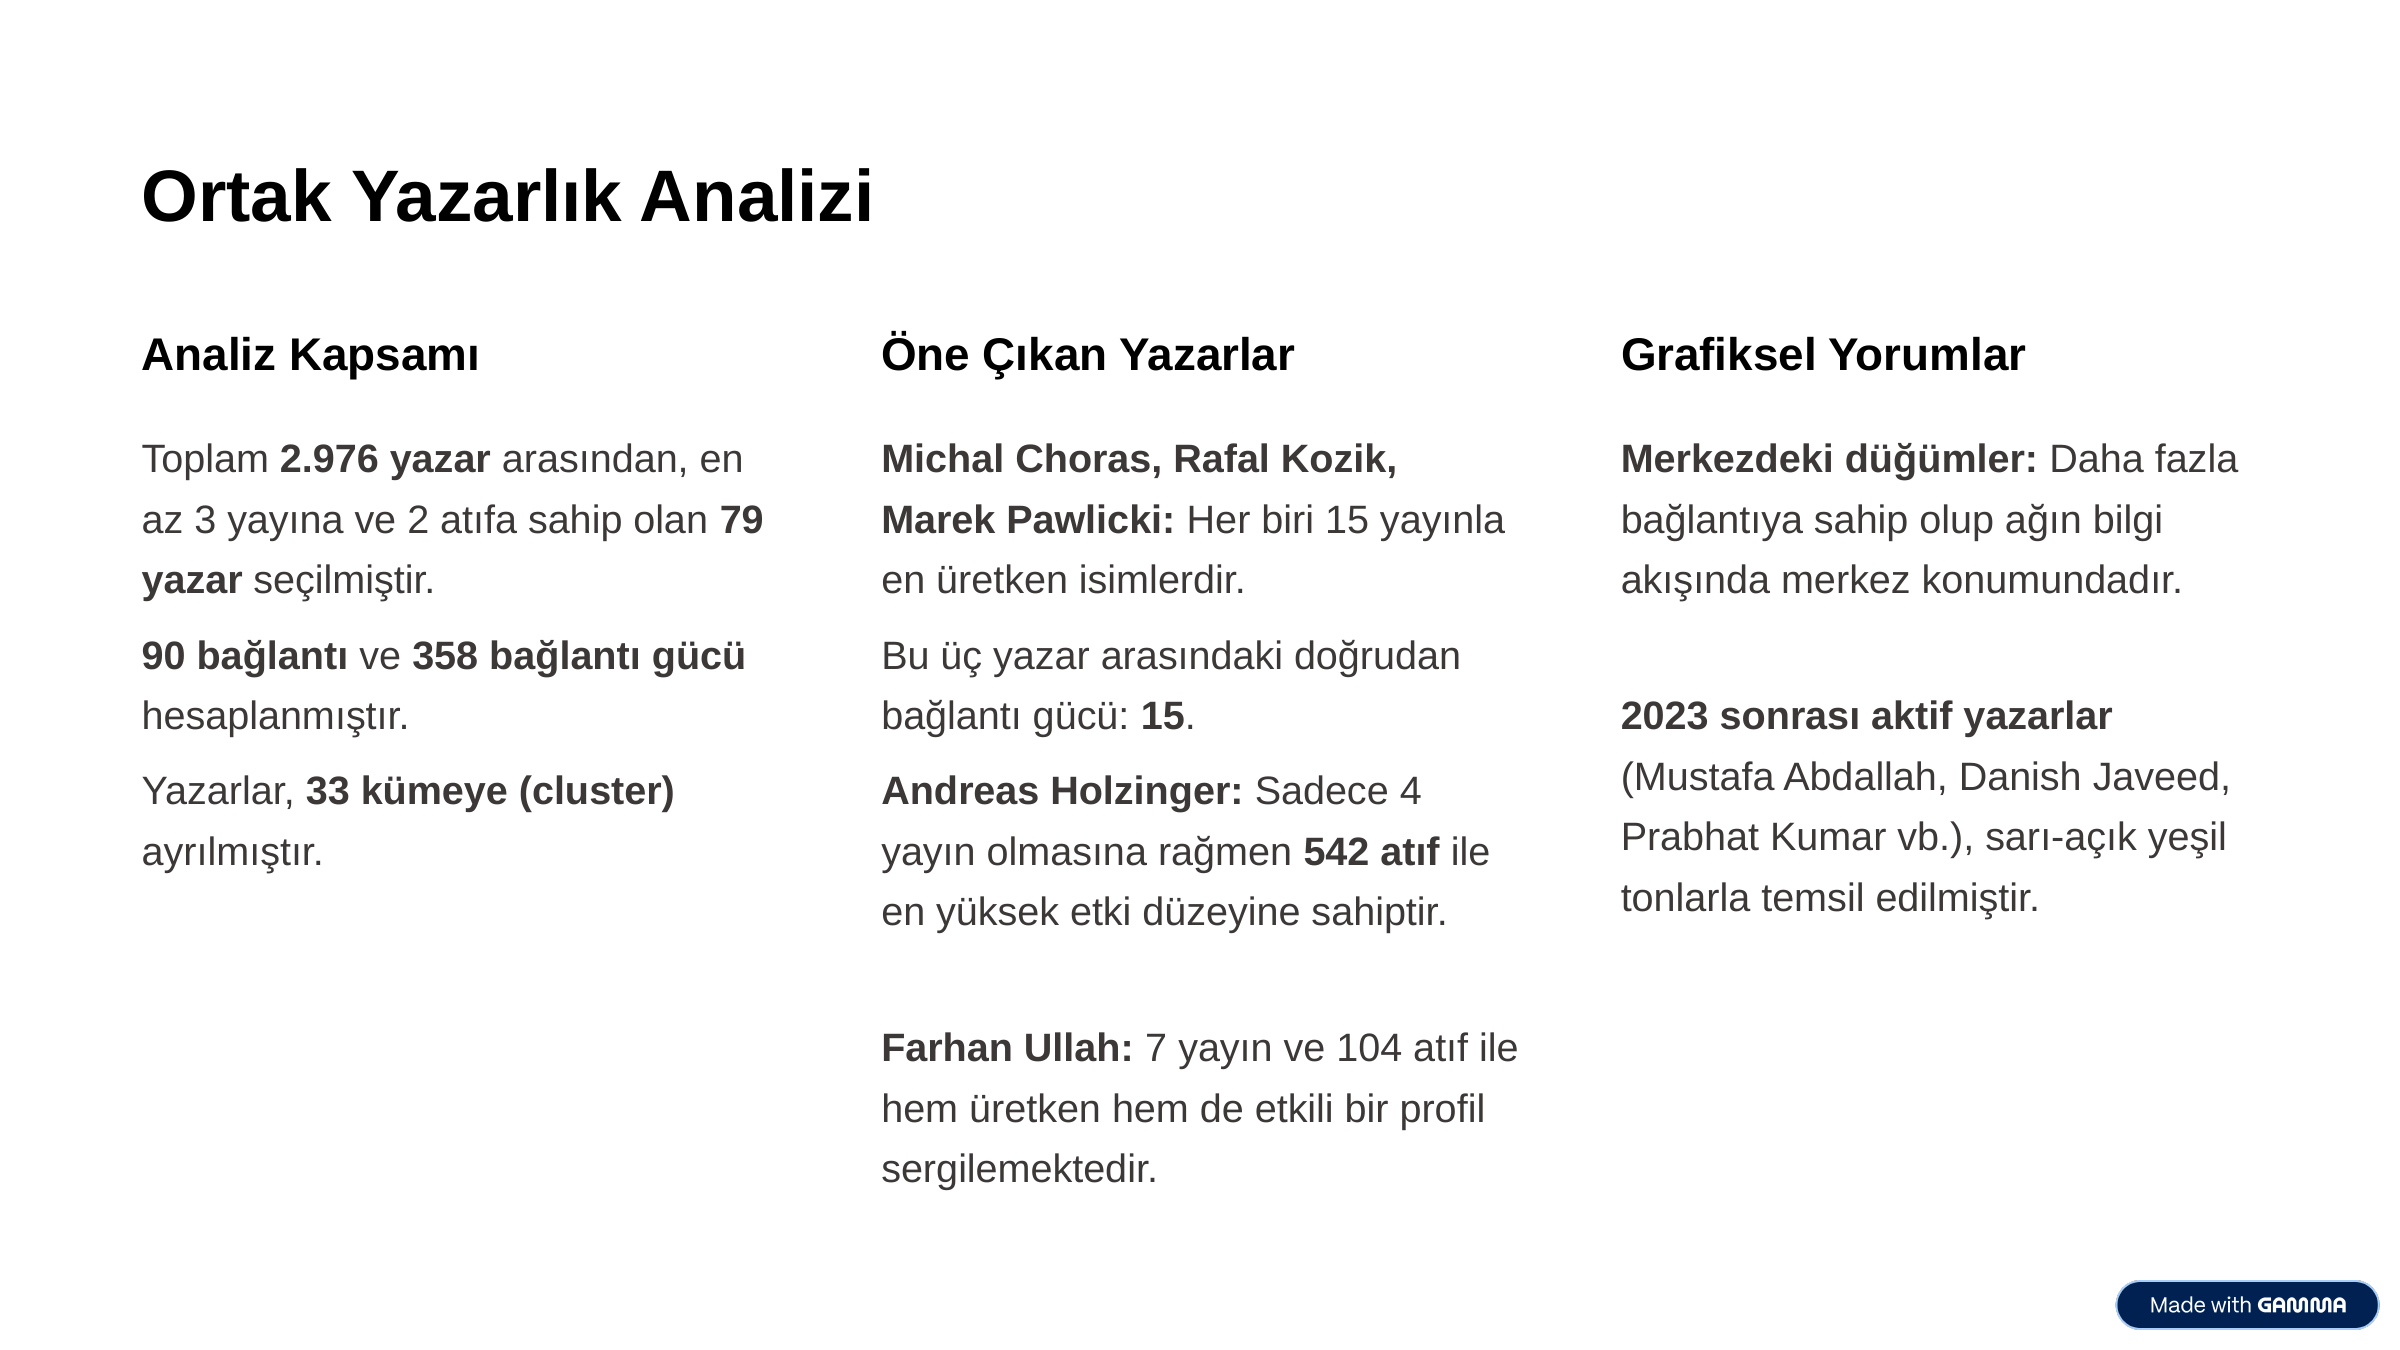

Ortak Yazarlık Analizi
Analiz Kapsamı
Öne Çıkan Yazarlar
Grafiksel Yorumlar
Toplam 2.976 yazar arasından, en az 3 yayına ve 2 atıfa sahip olan 79 yazar seçilmiştir.
Michal Choras, Rafal Kozik, Marek Pawlicki: Her biri 15 yayınla en üretken isimlerdir.
Merkezdeki düğümler: Daha fazla bağlantıya sahip olup ağın bilgi akışında merkez konumundadır.
90 bağlantı ve 358 bağlantı gücü hesaplanmıştır.
Bu üç yazar arasındaki doğrudan bağlantı gücü: 15.
2023 sonrası aktif yazarlar (Mustafa Abdallah, Danish Javeed, Prabhat Kumar vb.), sarı-açık yeşil tonlarla temsil edilmiştir.
Yazarlar, 33 kümeye (cluster) ayrılmıştır.
Andreas Holzinger: Sadece 4 yayın olmasına rağmen 542 atıf ile en yüksek etki düzeyine sahiptir.
Farhan Ullah: 7 yayın ve 104 atıf ile hem üretken hem de etkili bir profil sergilemektedir.